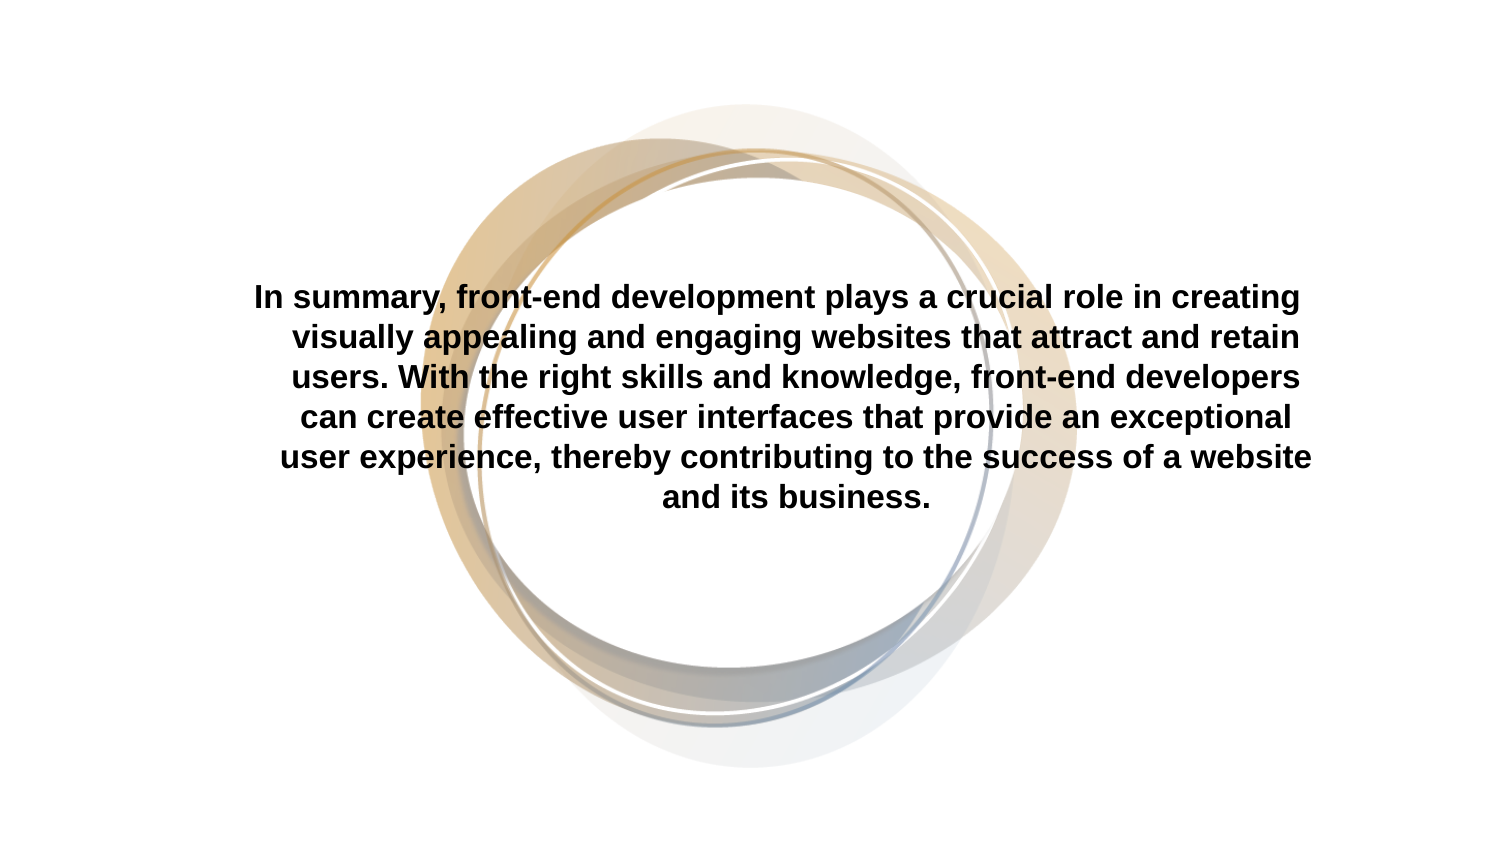

In summary, front-end development plays a crucial role in creating visually appealing and engaging websites that attract and retain users. With the right skills and knowledge, front-end developers can create effective user interfaces that provide an exceptional user experience, thereby contributing to the success of a website and its business.